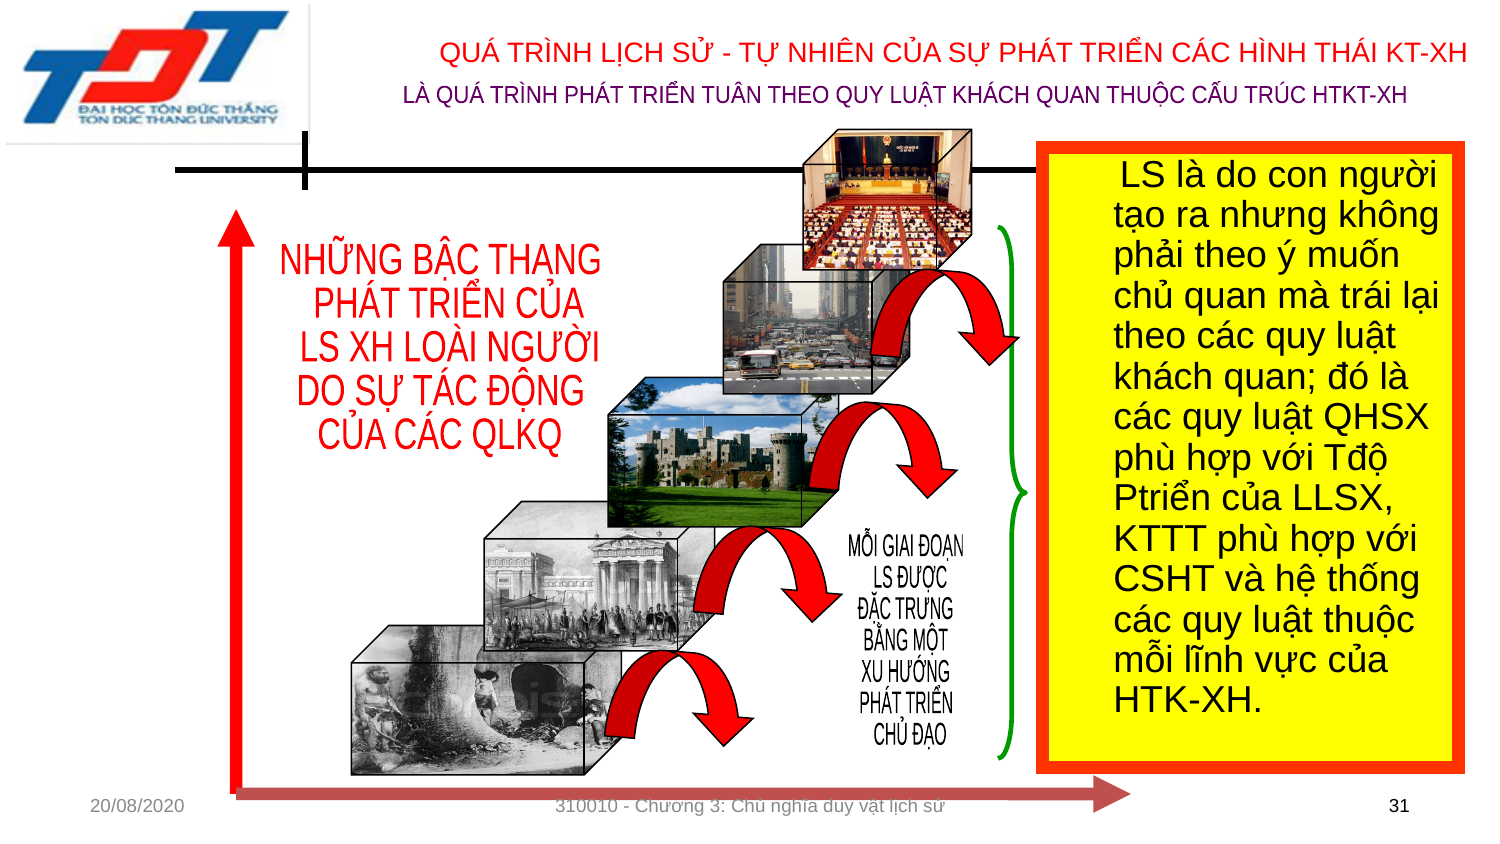

QUÁ TRÌNH LỊCH SỬ - TỰ NHIÊN CỦA SỰ PHÁT TRIỂN CÁC HÌNH THÁI KT-XH
LÀ QUÁ TRÌNH PHÁT TRIỂN TUÂN THEO QUY LUẬT KHÁCH QUAN THUỘC CẤU TRÚC HTKT-XH

      LS là do con người tạo ra nhưng không phải theo ý muốn chủ quan mà trái lại theo các quy luật khách quan; đó là các quy luật QHSX phù hợp với Tđộ Ptriển của LLSX, KTTT phù hợp với CSHT và hệ thống các quy luật thuộc mỗi lĩnh vực của HTK-XH.

NHỮNG BẬC THANG
 PHÁT TRIỂN CỦA
 LS XH LOÀI NGƯỜI
DO SỰ TÁC ĐỘNG
CỦA CÁC QLKQ

MỖI GIAI ĐOẠN
 LS ĐƯỢC
ĐẶC TRƯNG
BẰNG MỘT
XU HƯỚNG
PHÁT TRIỂN
 CHỦ ĐẠO

20/08/2020
310010 - Chương 3: Chủ nghĩa duy vật lịch sử
31